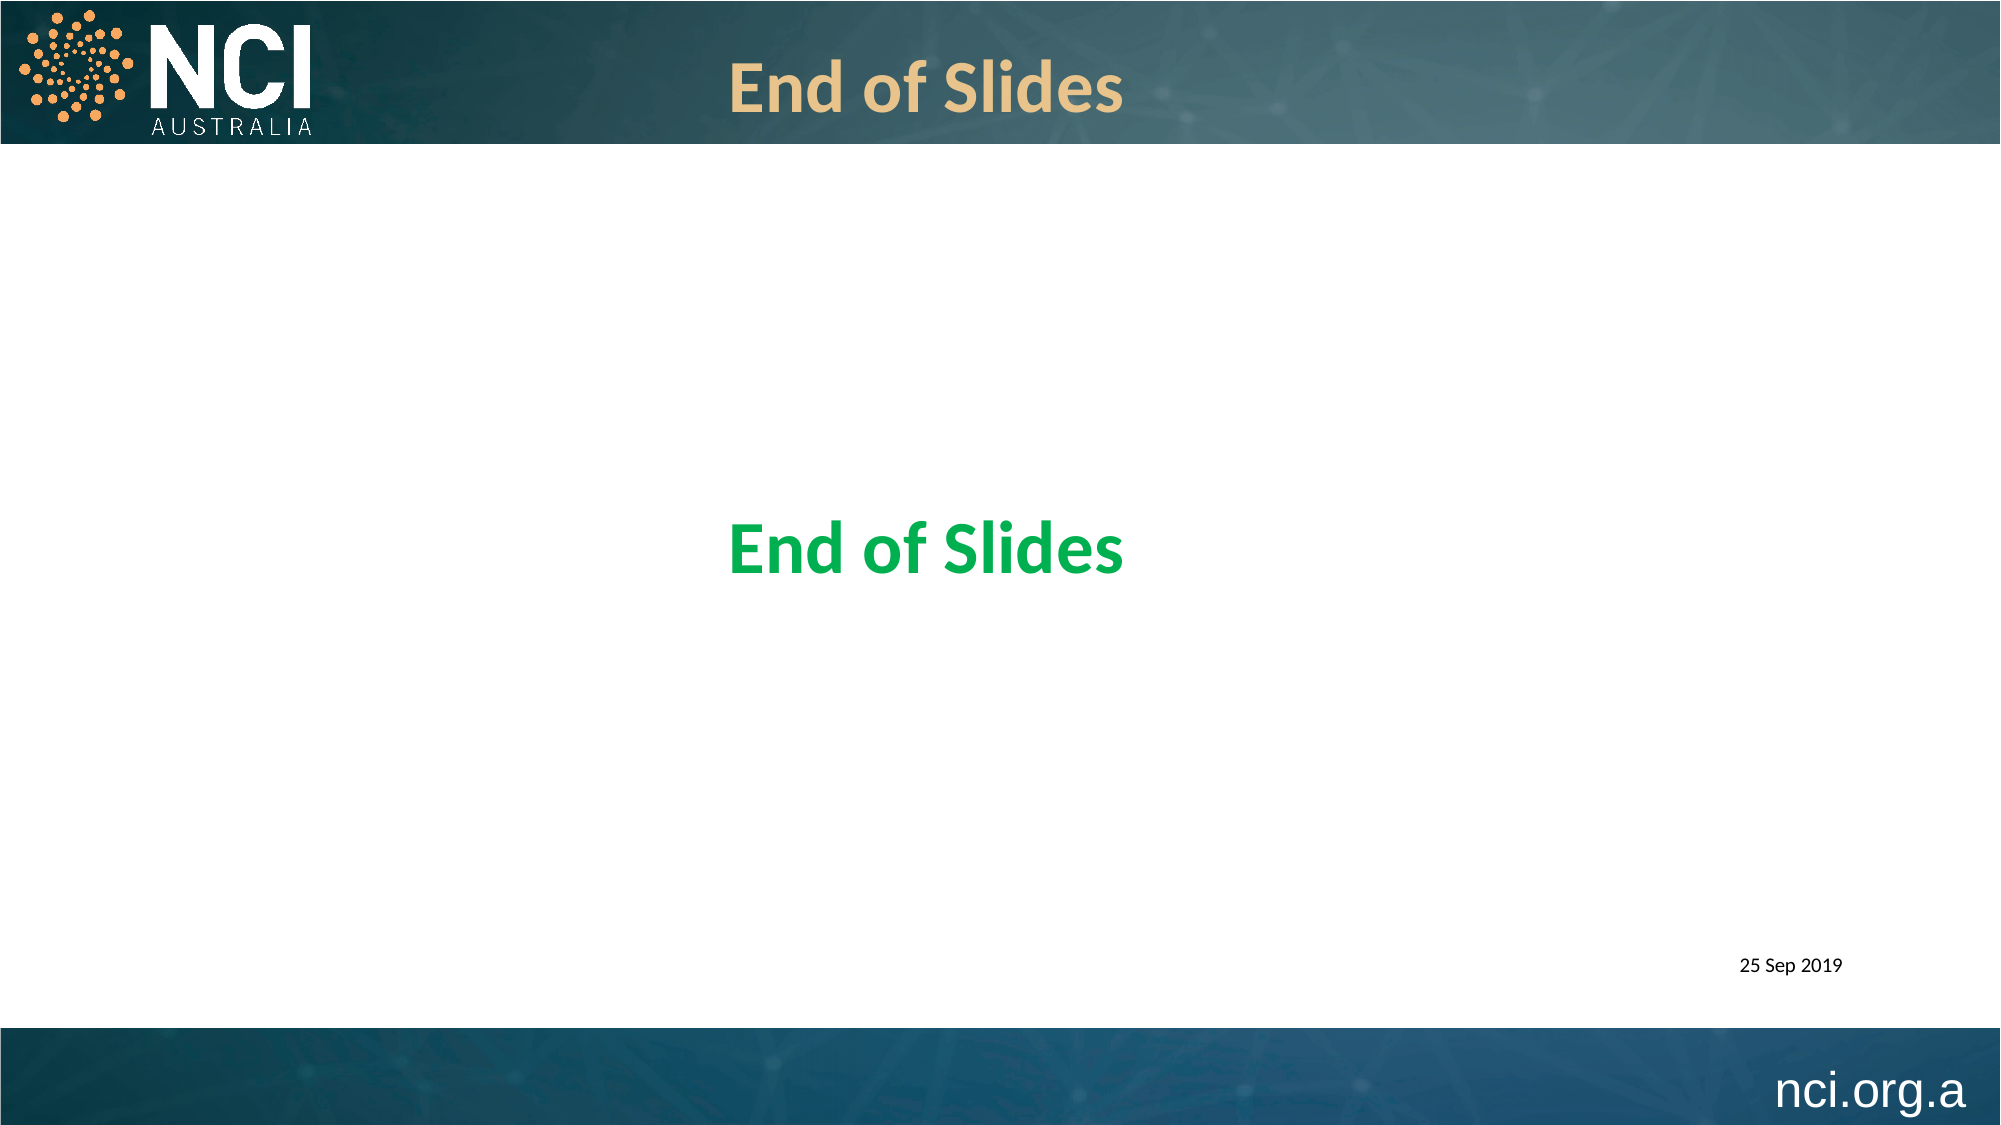

End of Slides
End of Slides
25 Sep 2019
34